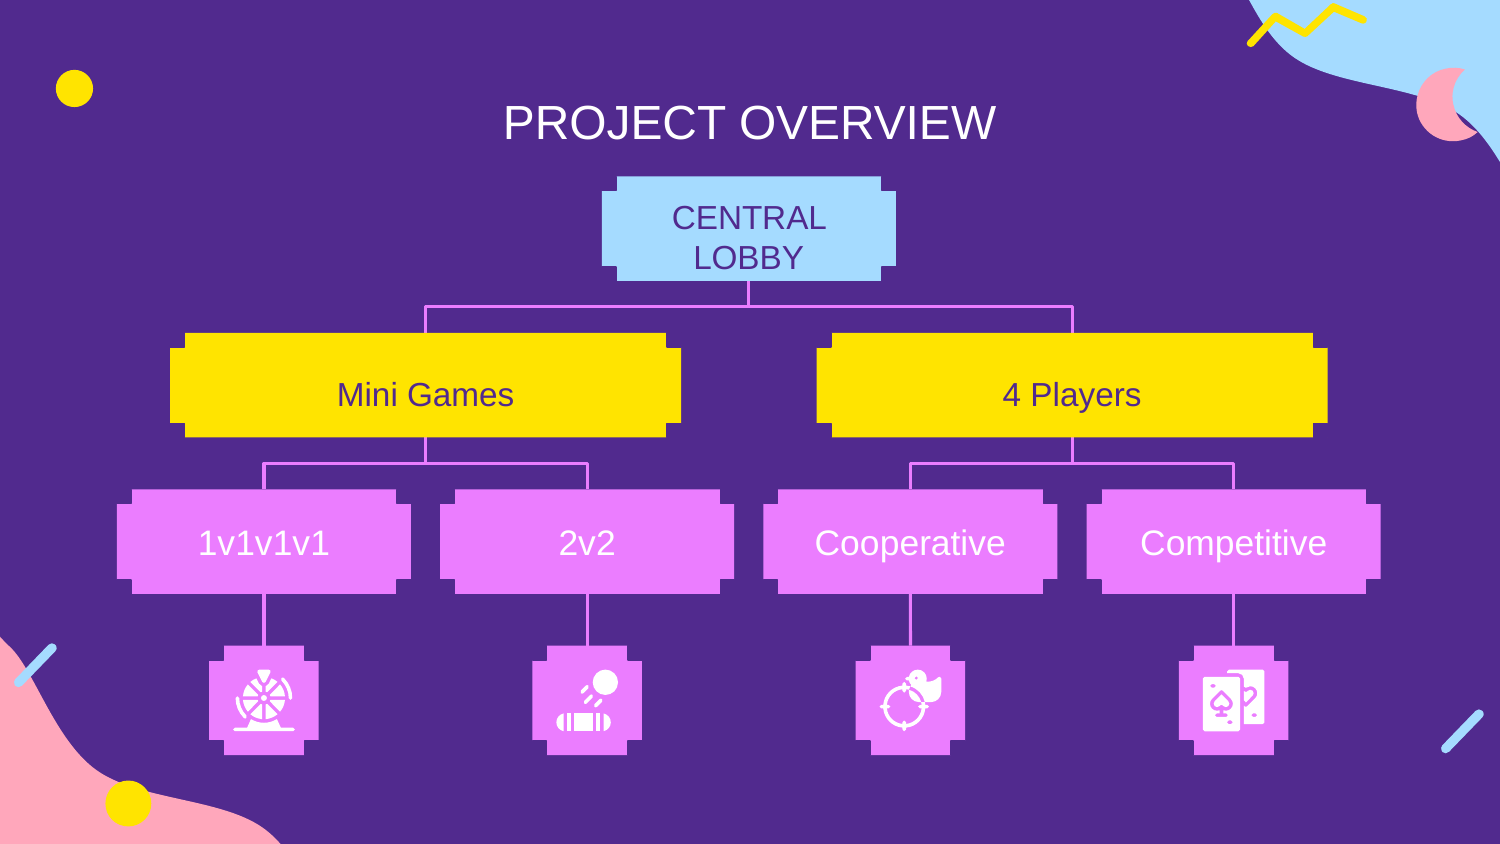

# PROJECT OVERVIEW
CENTRAL LOBBY

Mini Games

4 Players

1v1v1v1

2v2

Cooperative

Competitive